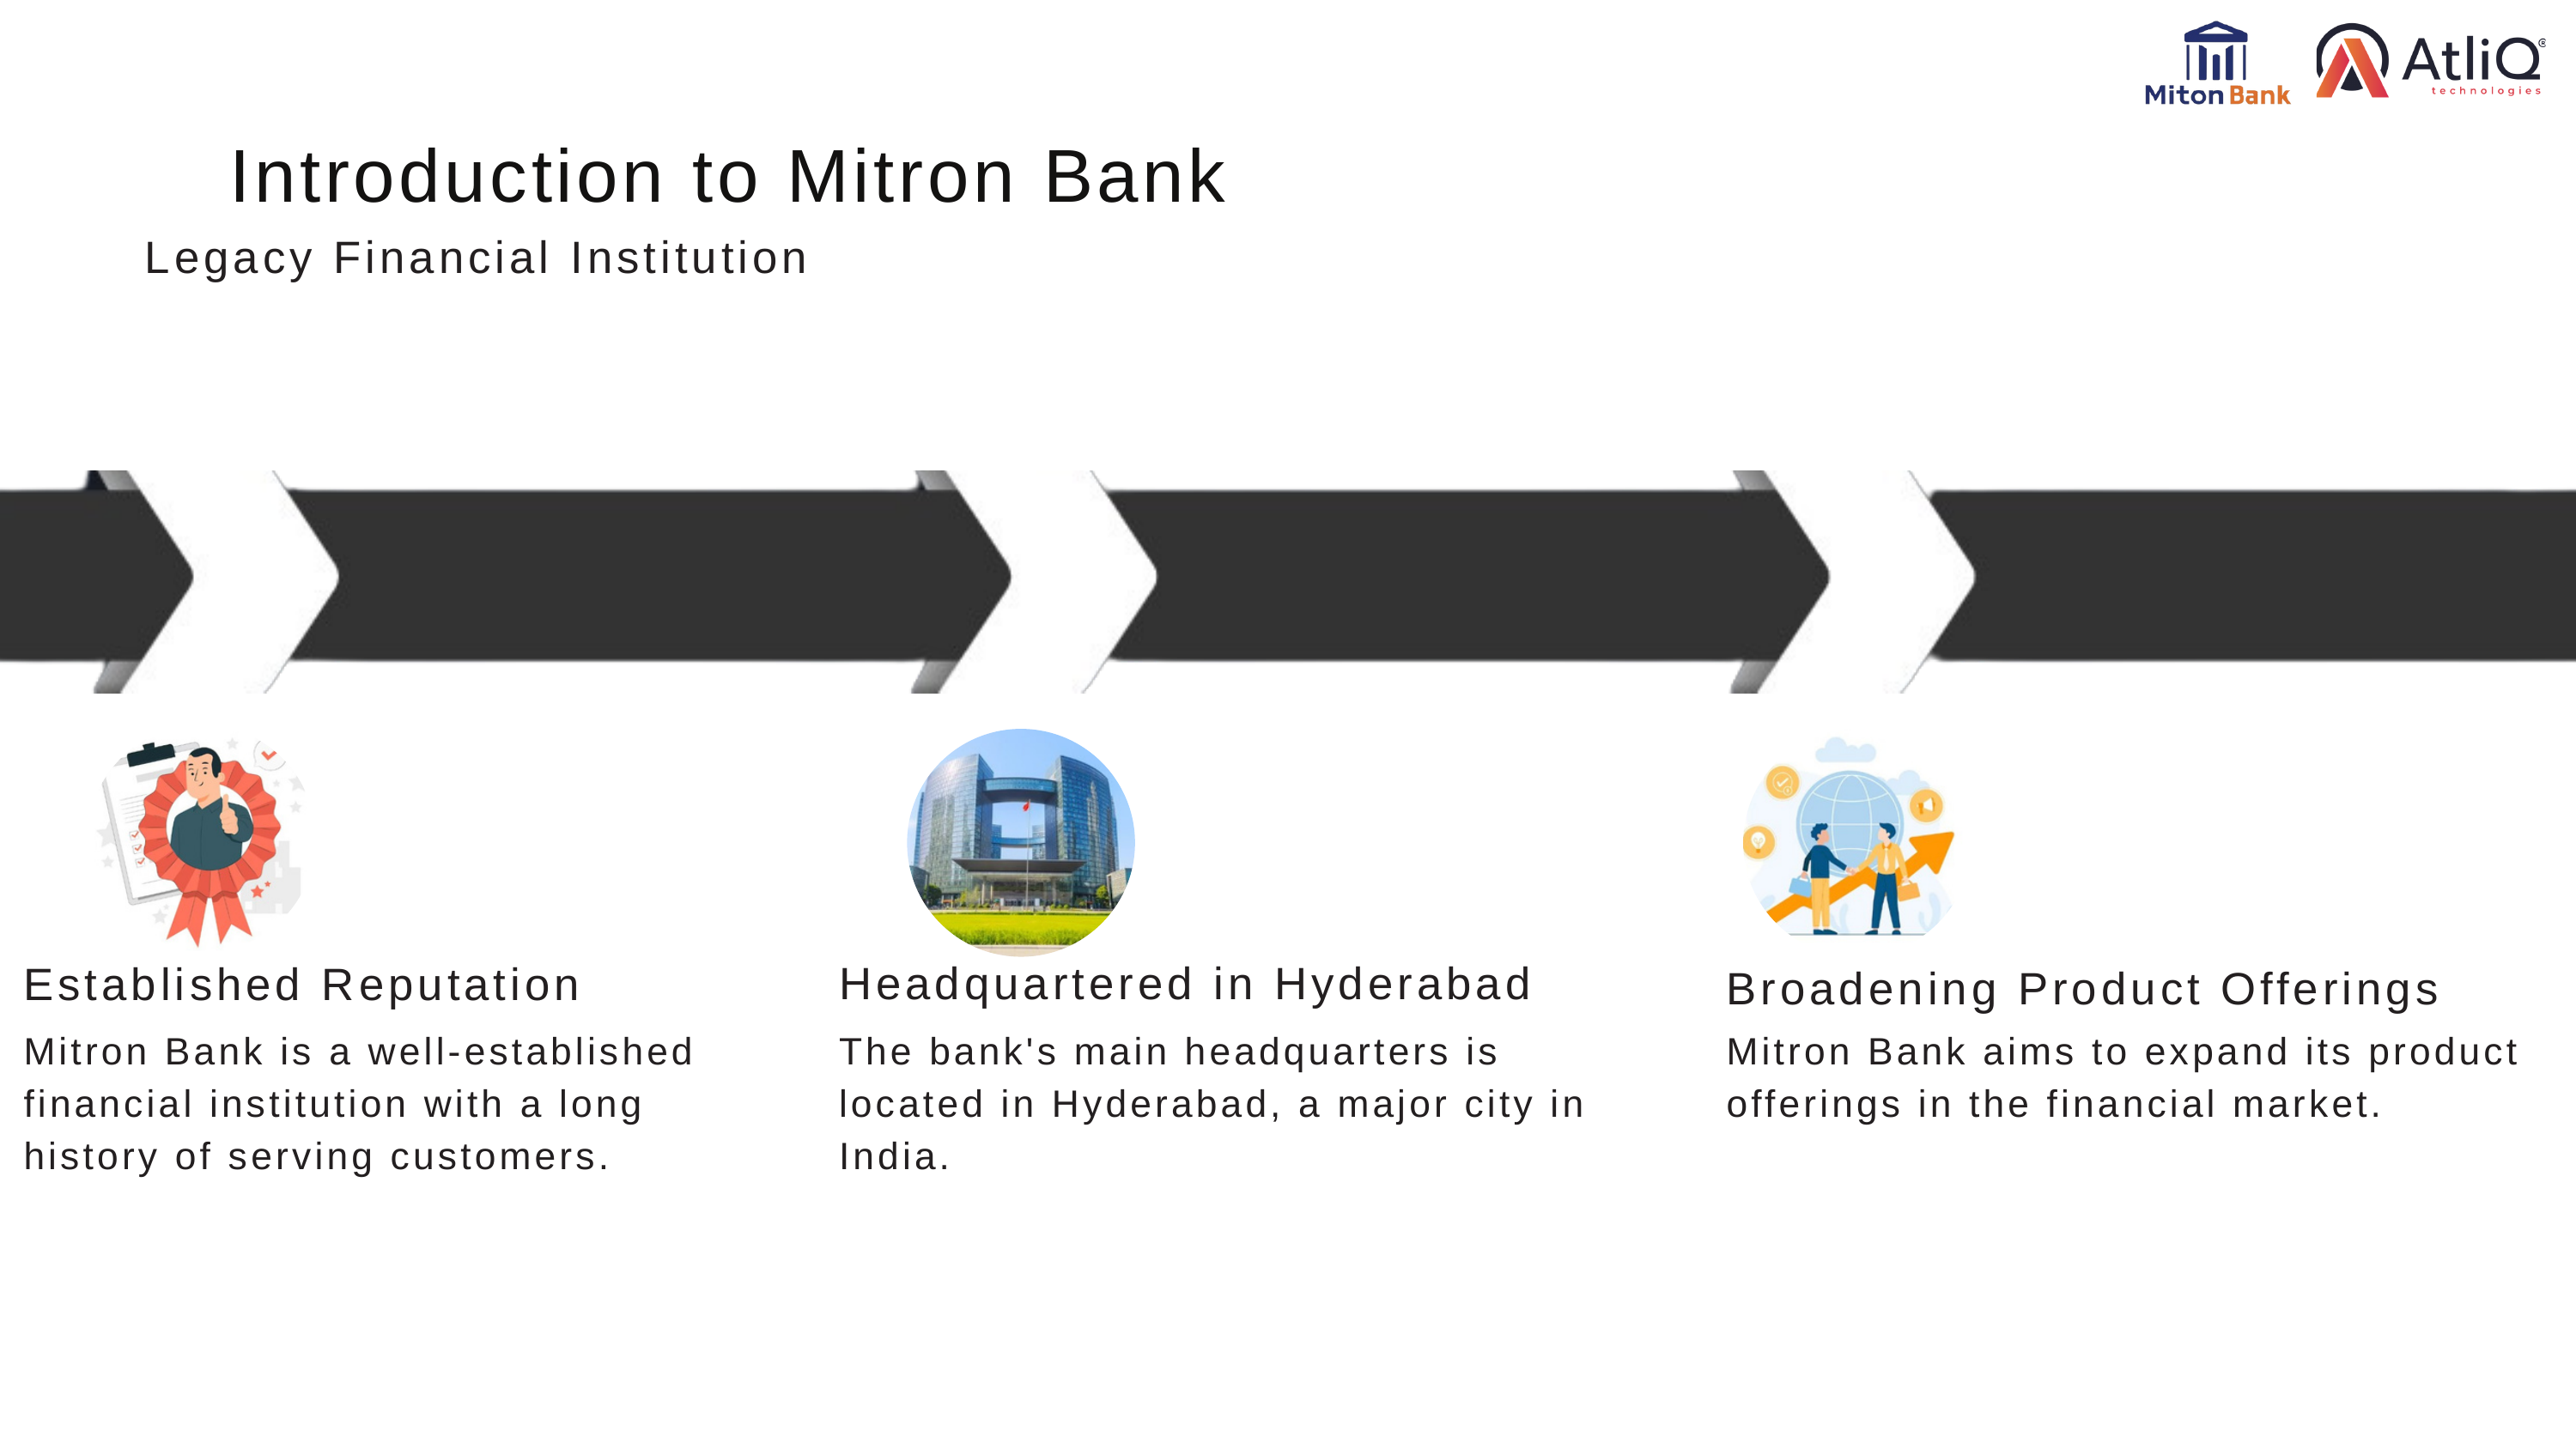

Introduction to Mitron Bank
Legacy Financial Institution

Headquartered in Hyderabad
Established Reputation
Broadening Product Offerings
Mitron Bank is a well-established financial institution with a long history of serving customers.

The bank's main headquarters is located in Hyderabad, a major city in India.

Mitron Bank aims to expand its product offerings in the financial market.